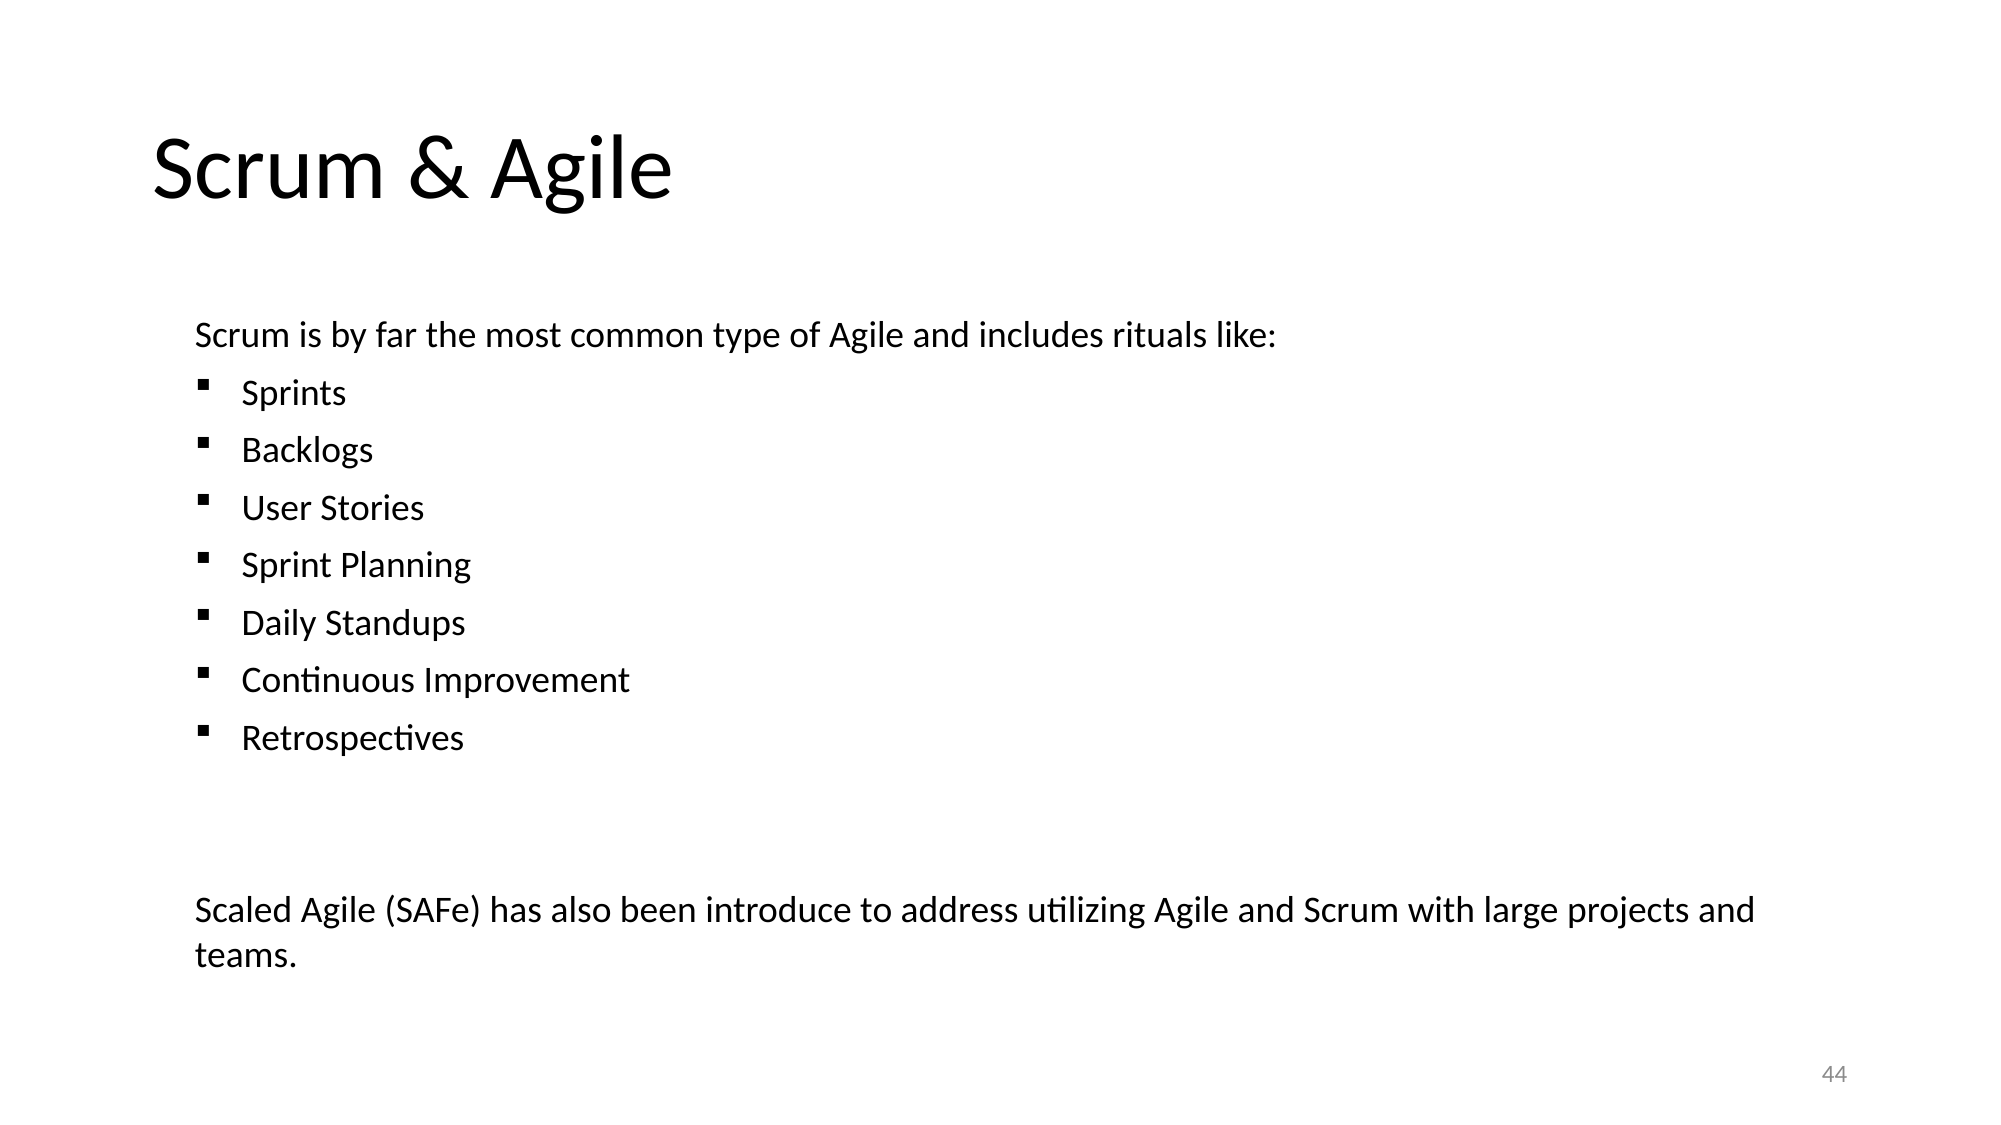

# Scrum & Agile
Scrum is by far the most common type of Agile and includes rituals like:
Sprints
Backlogs
User Stories
Sprint Planning
Daily Standups
Continuous Improvement
Retrospectives

Scaled Agile (SAFe) has also been introduce to address utilizing Agile and Scrum with large projects and teams.
44